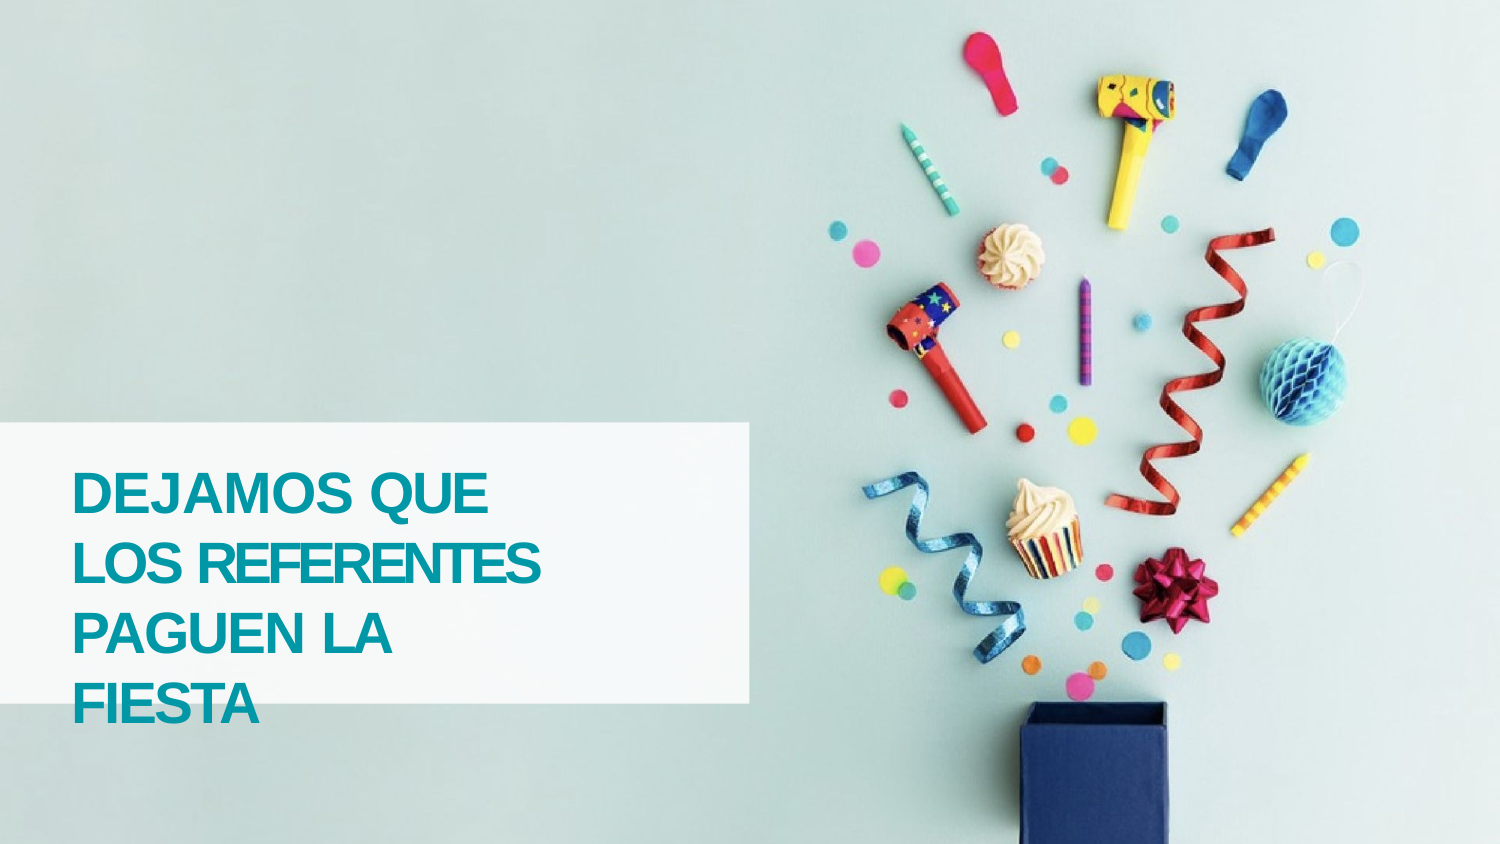

# DEJAMOS QUE  LOS REFERENTES  PAGUEN LA FIESTA